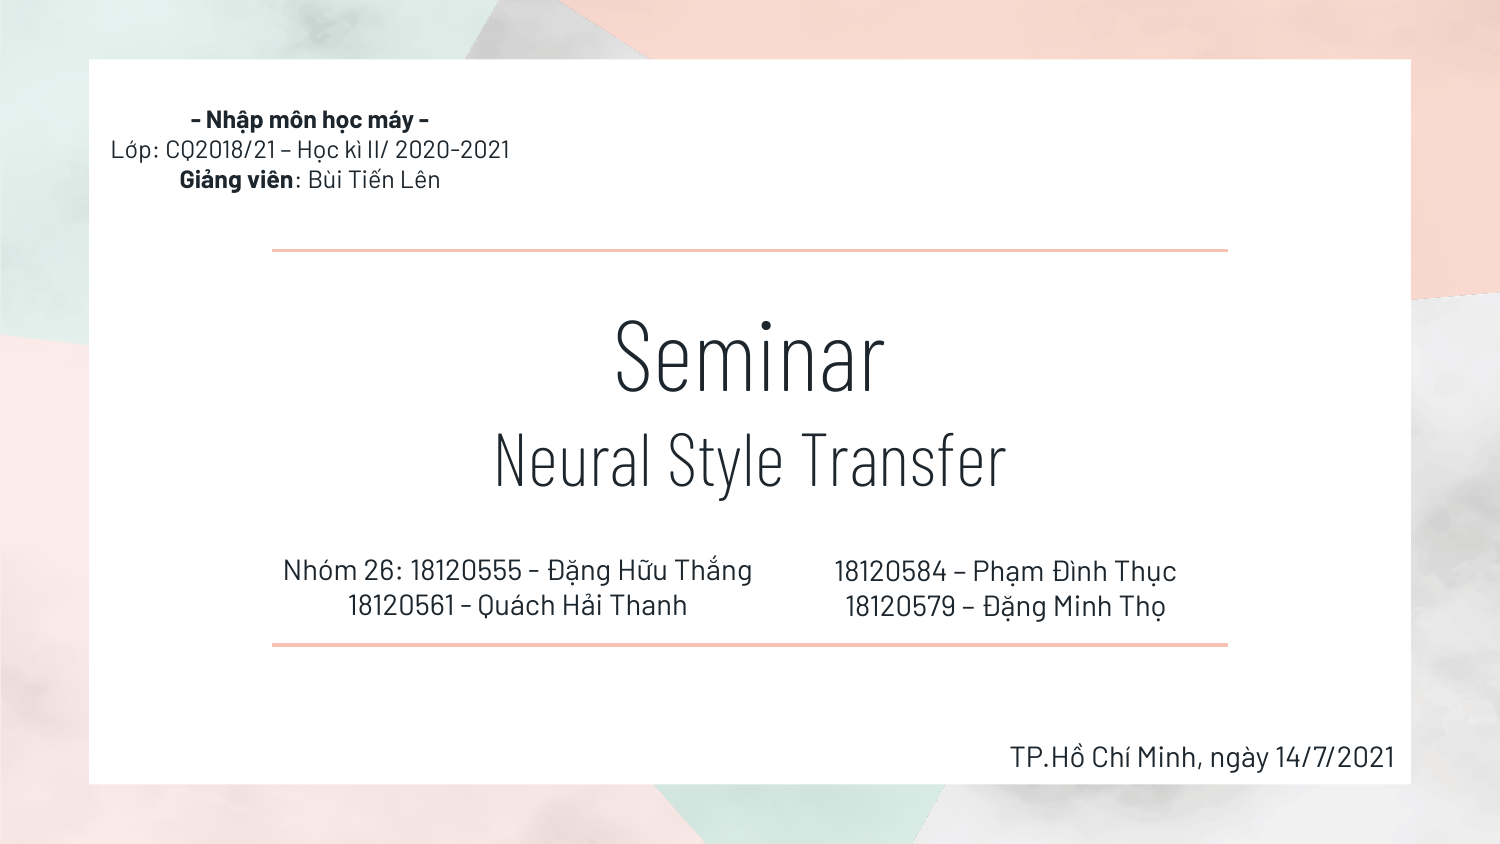

- Nhập môn học máy -
Lớp: CQ2018/21 – Học kì II/ 2020-2021
Giảng viên: Bùi Tiến Lên
# Seminar Neural Style Transfer
Nhóm 26: 18120555 - Đặng Hữu Thắng
18120561 - Quách Hải Thanh
18120584 – Phạm Đình Thục
18120579 – Đặng Minh Thọ
TP.Hồ Chí Minh, ngày 14/7/2021